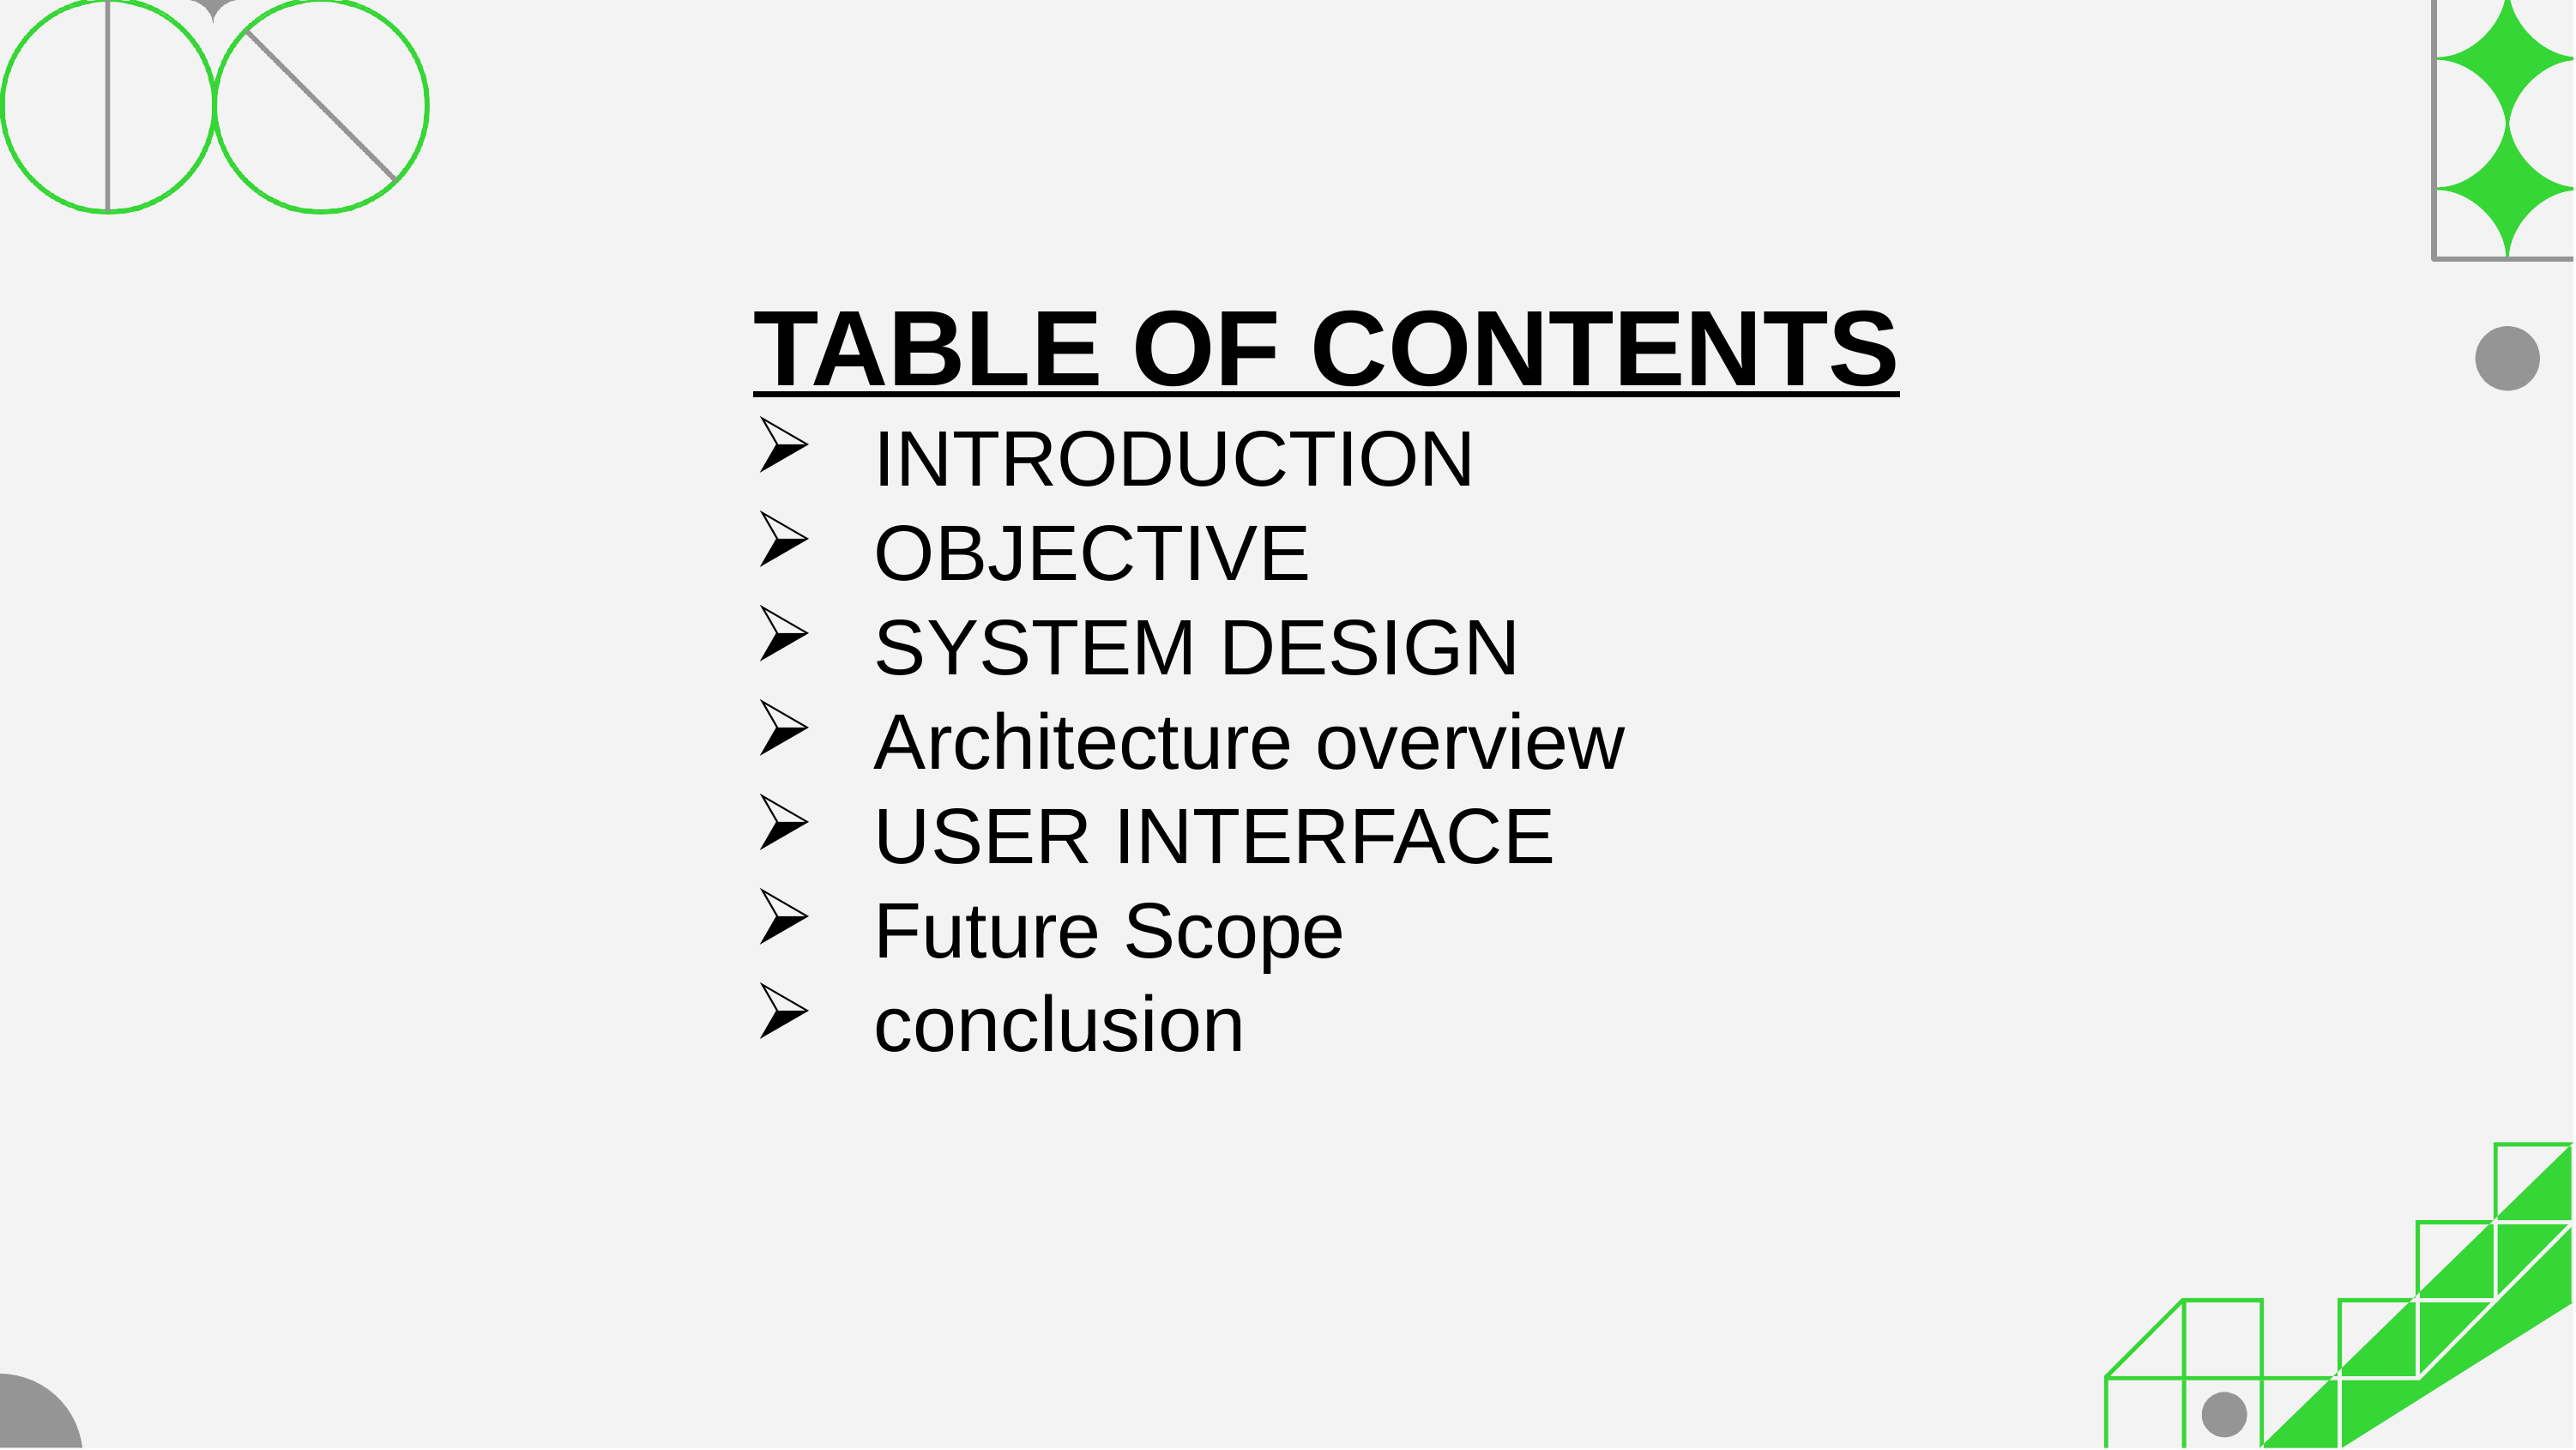

TABLE OF CONTENTS
INTRODUCTION
OBJECTIVE
SYSTEM DESIGN
Architecture overview
USER INTERFACE
Future Scope
conclusion